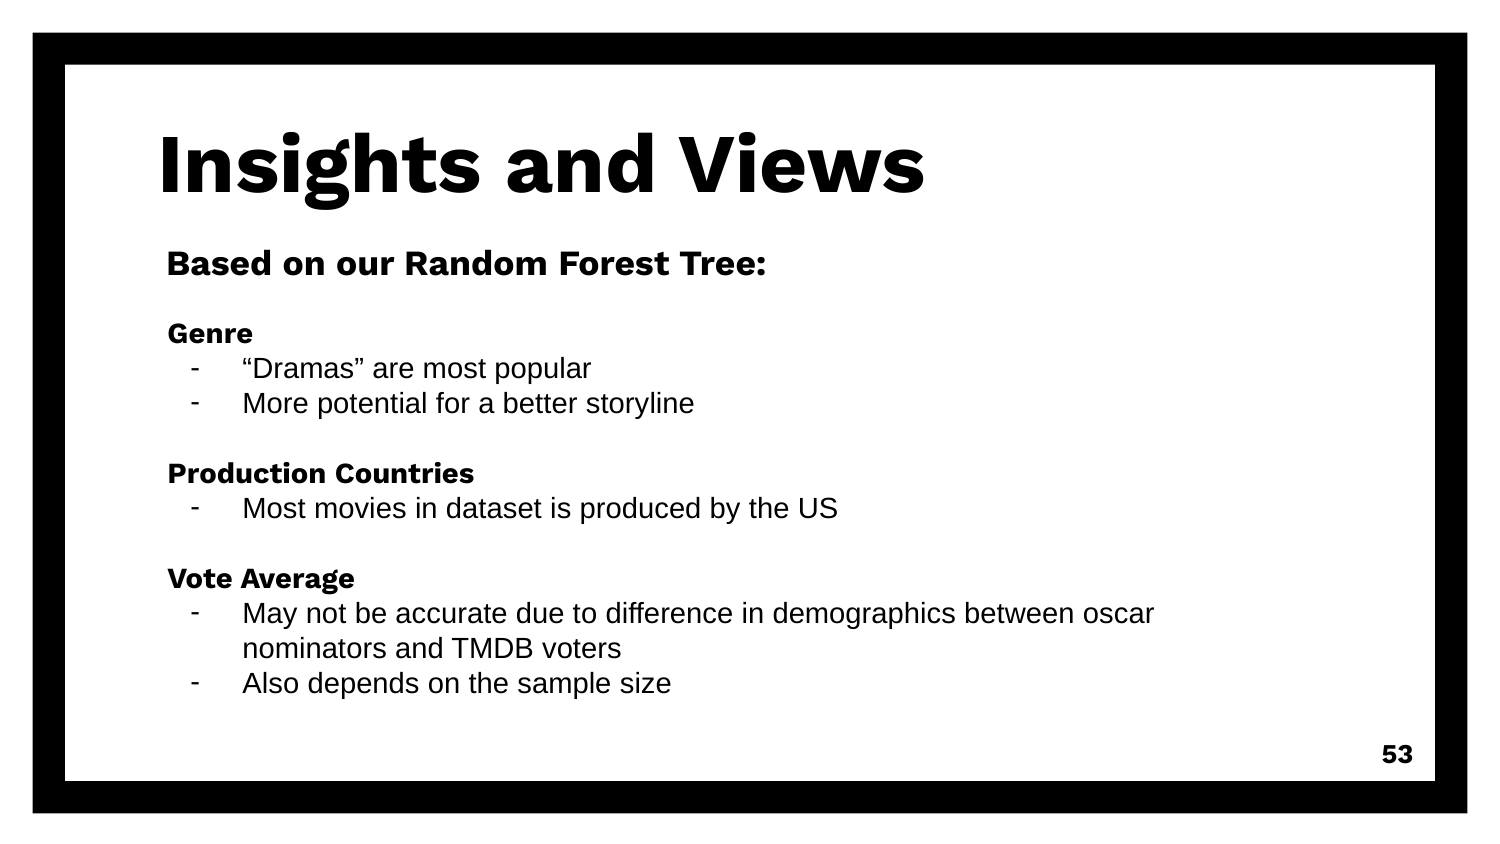

# Insights and Views
Based on our Random Forest Tree:
Genre
“Dramas” are most popular
More potential for a better storyline

Production Countries
Most movies in dataset is produced by the US

Vote Average
May not be accurate due to difference in demographics between oscar nominators and TMDB voters
Also depends on the sample size

53